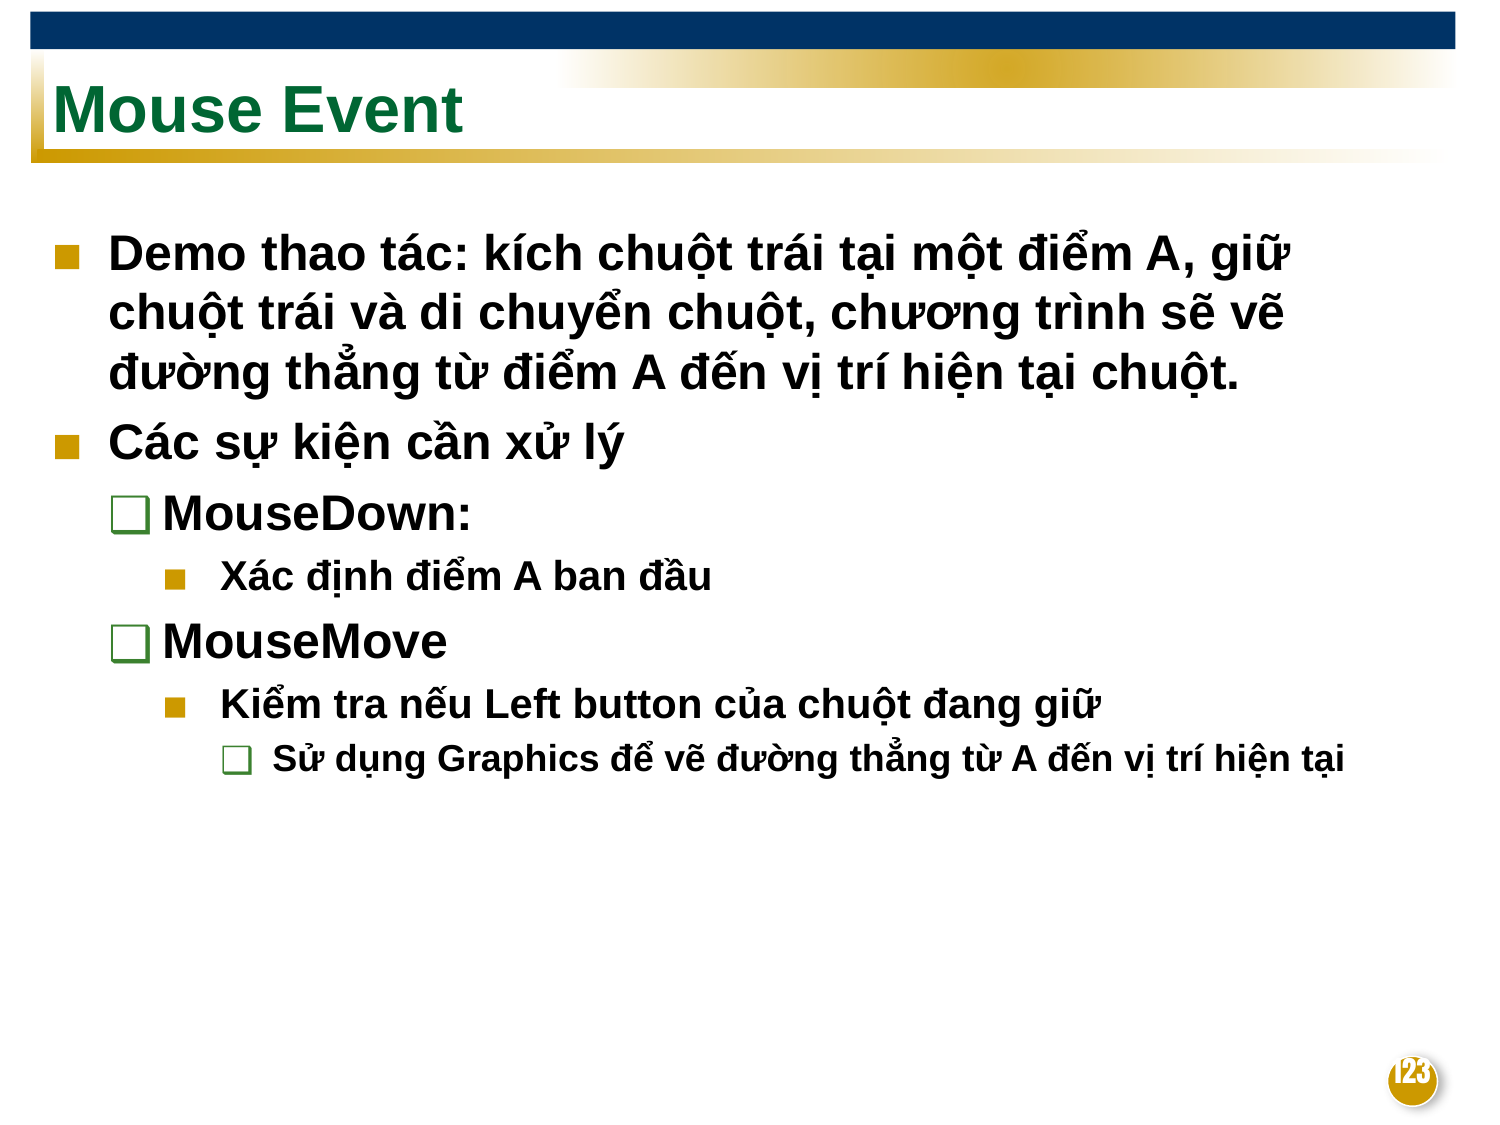

# Mouse Event
Demo thao tác: kích chuột trái tại một điểm A, giữ chuột trái và di chuyển chuột, chương trình sẽ vẽ đường thẳng từ điểm A đến vị trí hiện tại chuột.
Các sự kiện cần xử lý
MouseDown:
Xác định điểm A ban đầu
MouseMove
Kiểm tra nếu Left button của chuột đang giữ
Sử dụng Graphics để vẽ đường thẳng từ A đến vị trí hiện tại

123